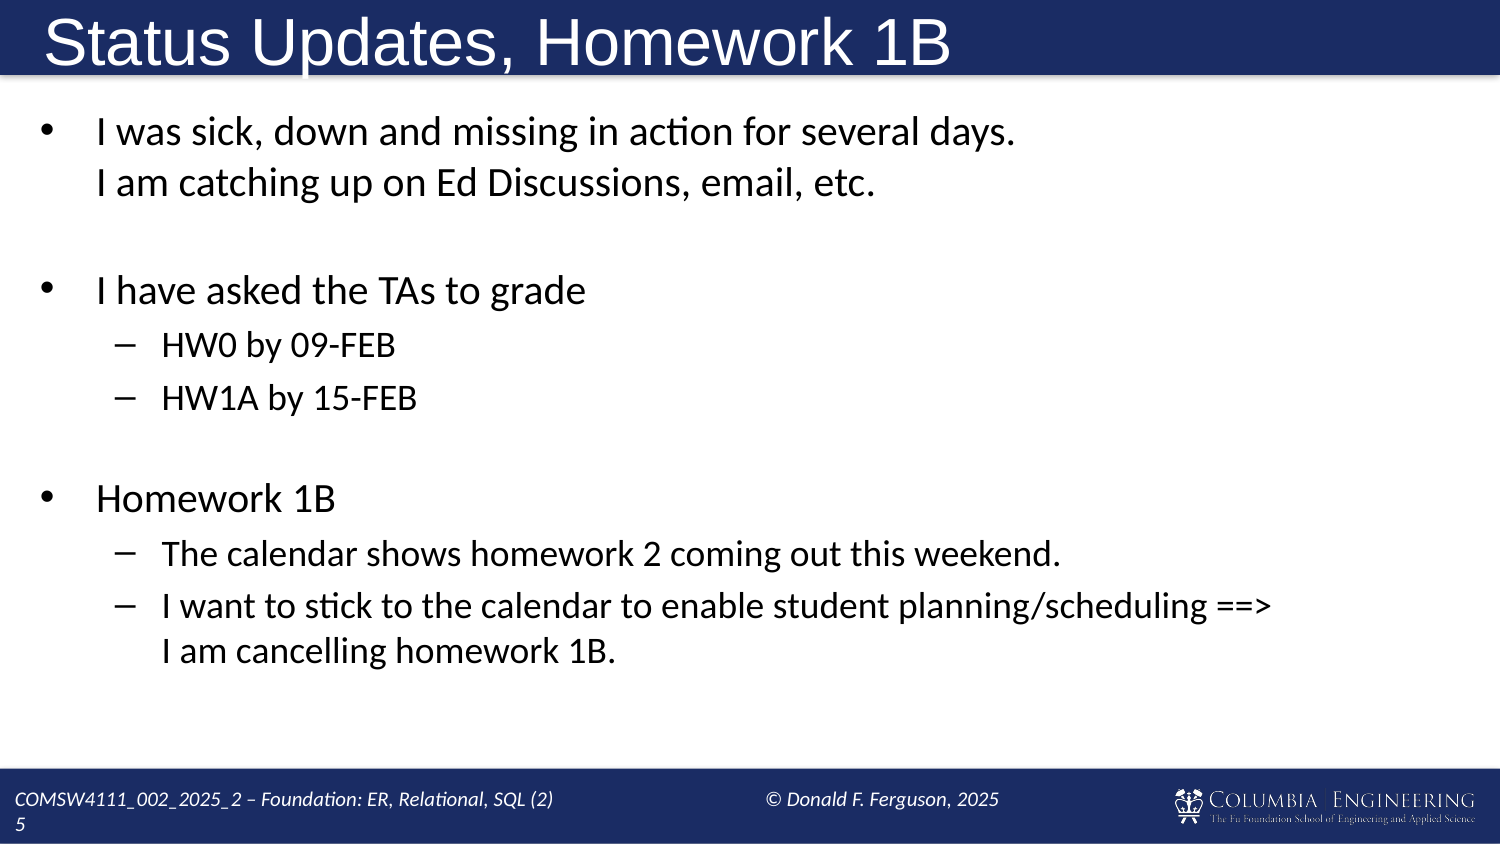

# Status Updates, Homework 1B
I was sick, down and missing in action for several days.
I am catching up on Ed Discussions, email, etc.
I have asked the TAs to grade
HW0 by 09-FEB
HW1A by 15-FEB
Homework 1B
The calendar shows homework 2 coming out this weekend.
I want to stick to the calendar to enable student planning/scheduling ==>
I am cancelling homework 1B.